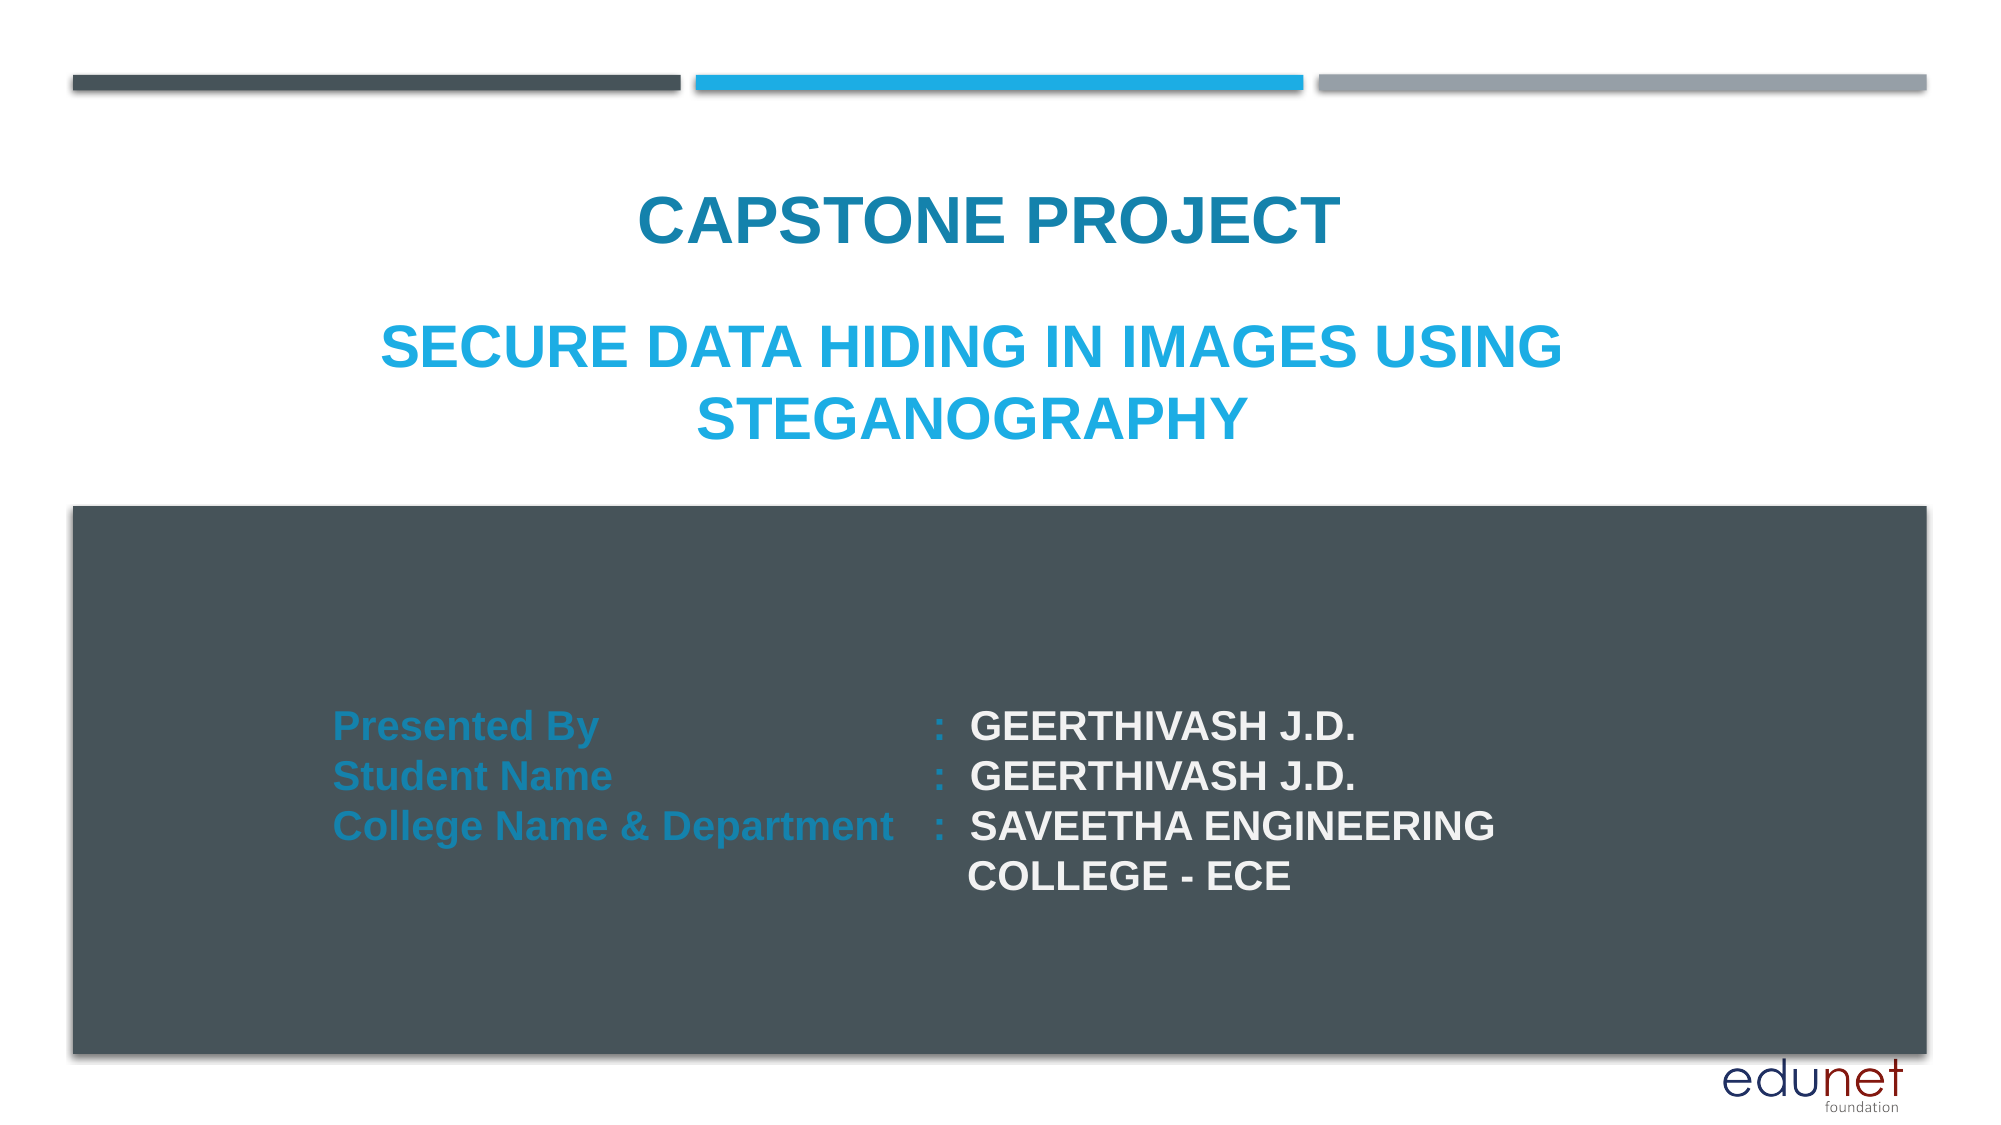

CAPSTONE PROJECT
# secure data hiding in images using steganography
Presented By			:  GEERTHIVASH J.D.
Student Name 			:  GEERTHIVASH J.D.
College Name & Department 	:  SAVEETHA ENGINEERING 					   COLLEGE - ECE